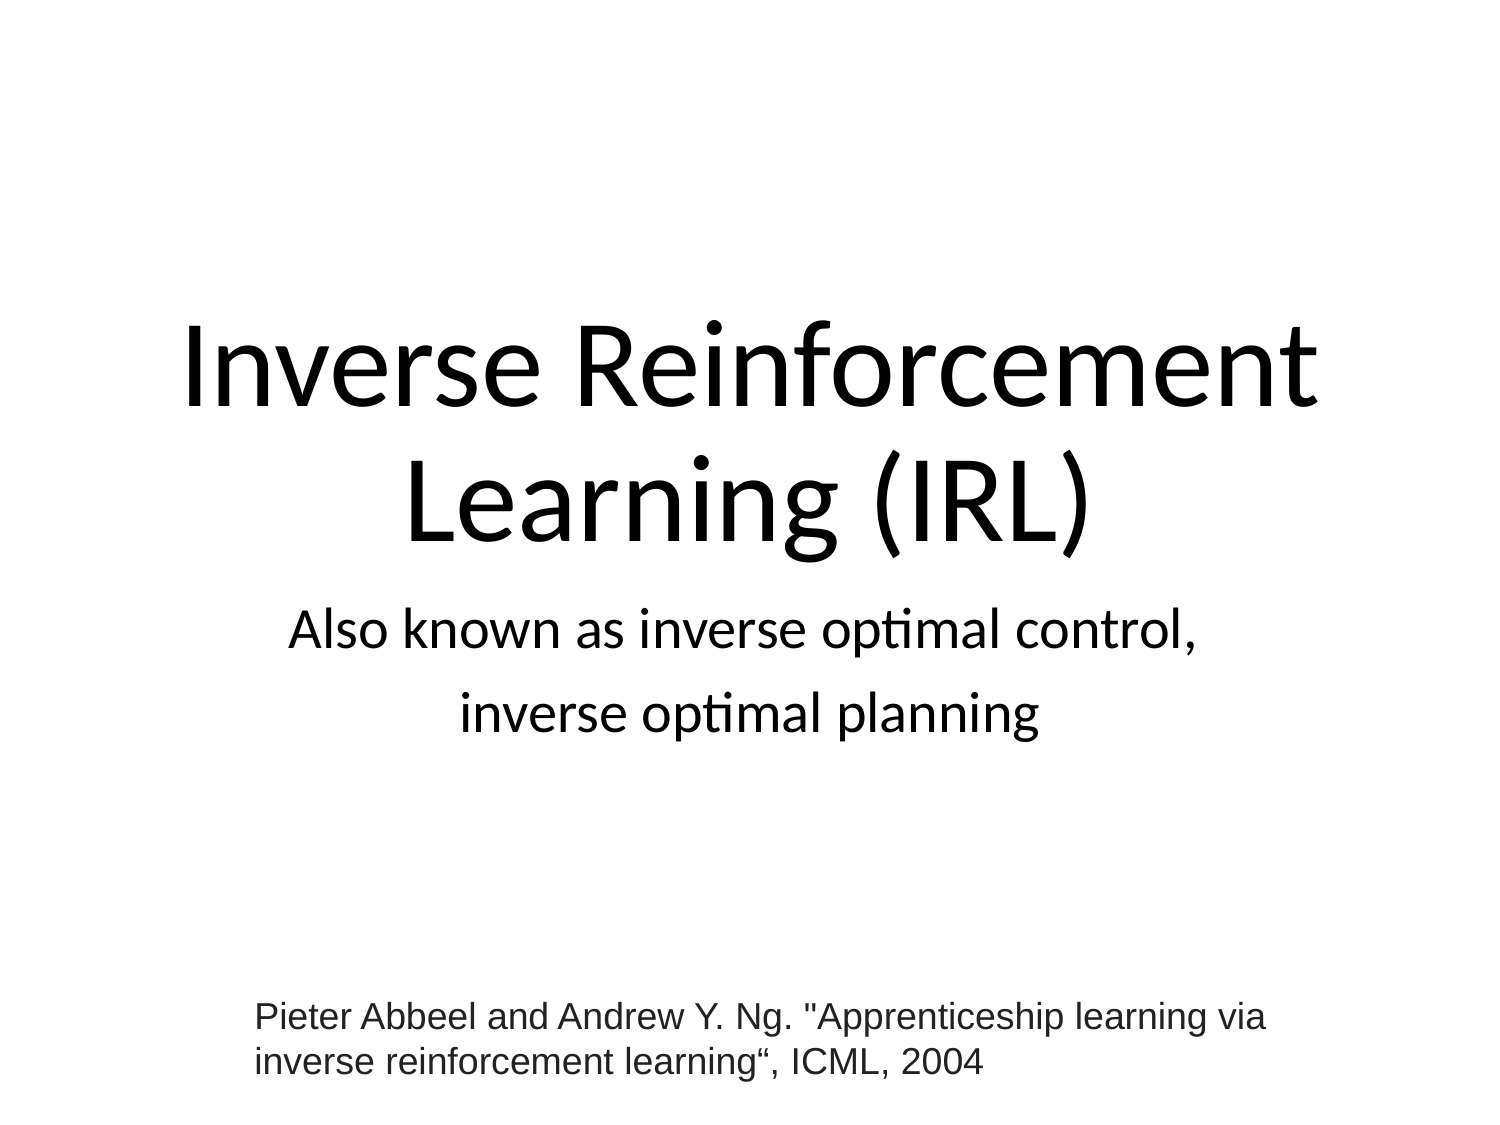

# Inverse Reinforcement Learning (IRL)
Also known as inverse optimal control,
inverse optimal planning
Pieter Abbeel and Andrew Y. Ng. "Apprenticeship learning via inverse reinforcement learning“, ICML, 2004